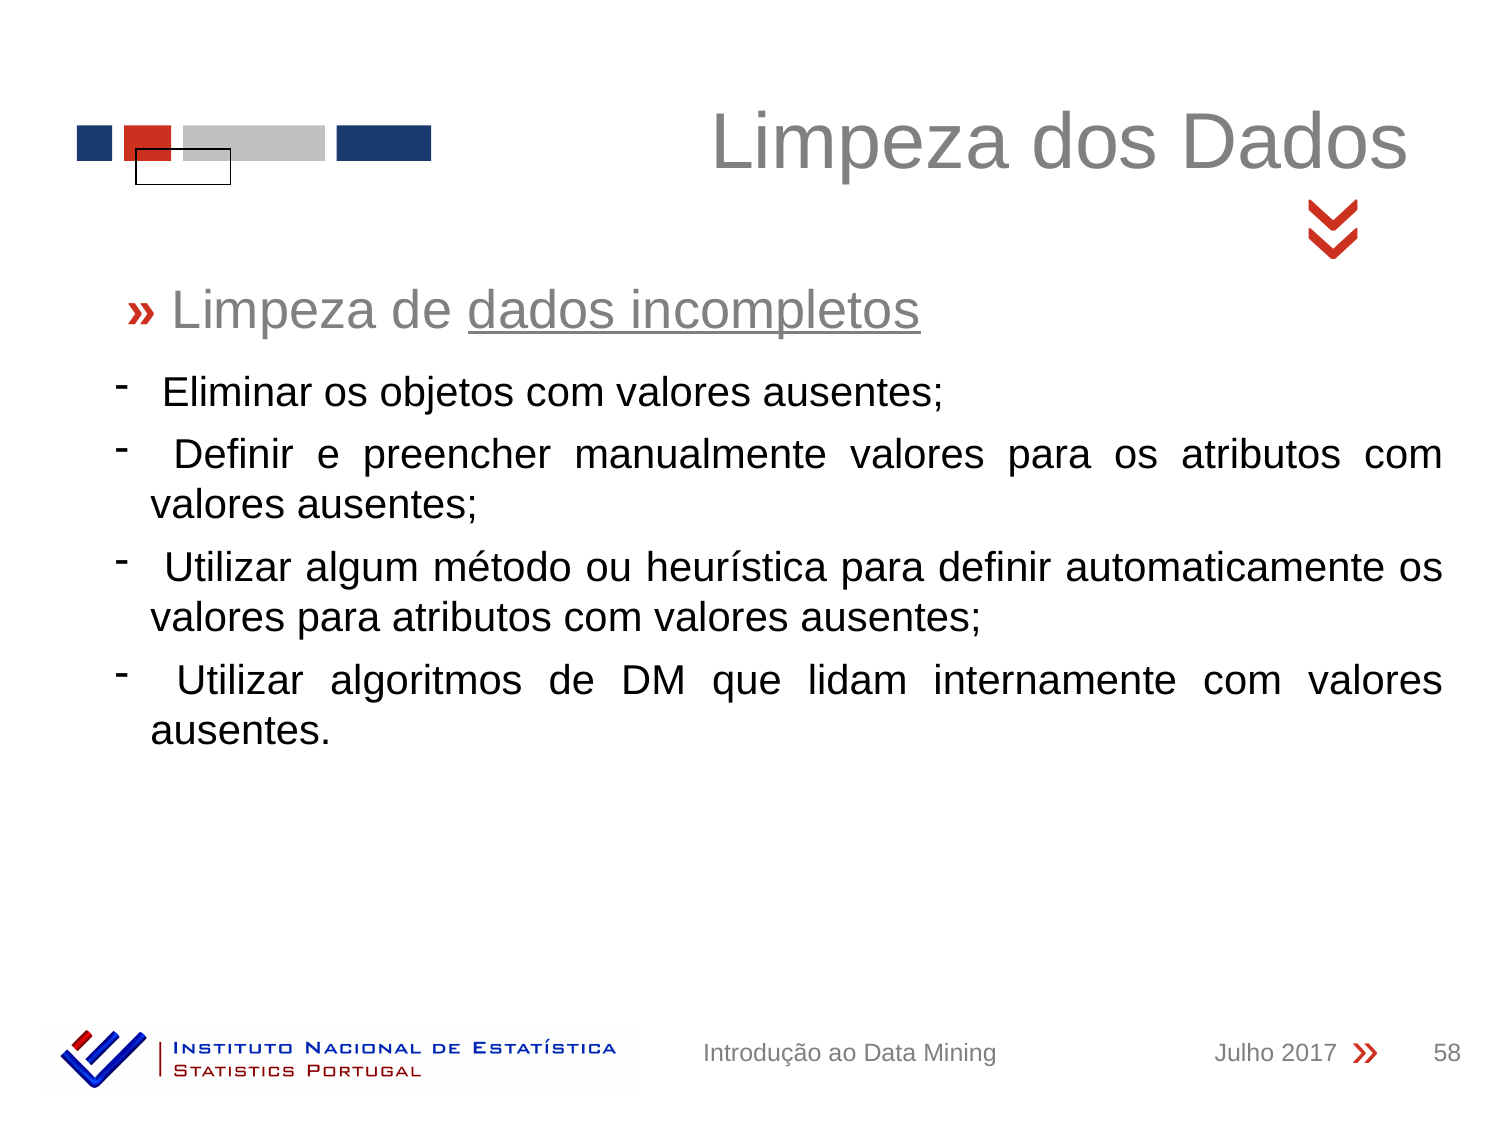

Limpeza dos Dados
«
» Limpeza de dados incompletos
 Eliminar os objetos com valores ausentes;
 Definir e preencher manualmente valores para os atributos com valores ausentes;
 Utilizar algum método ou heurística para definir automaticamente os valores para atributos com valores ausentes;
 Utilizar algoritmos de DM que lidam internamente com valores ausentes.
Introdução ao Data Mining
Julho 2017
58
«